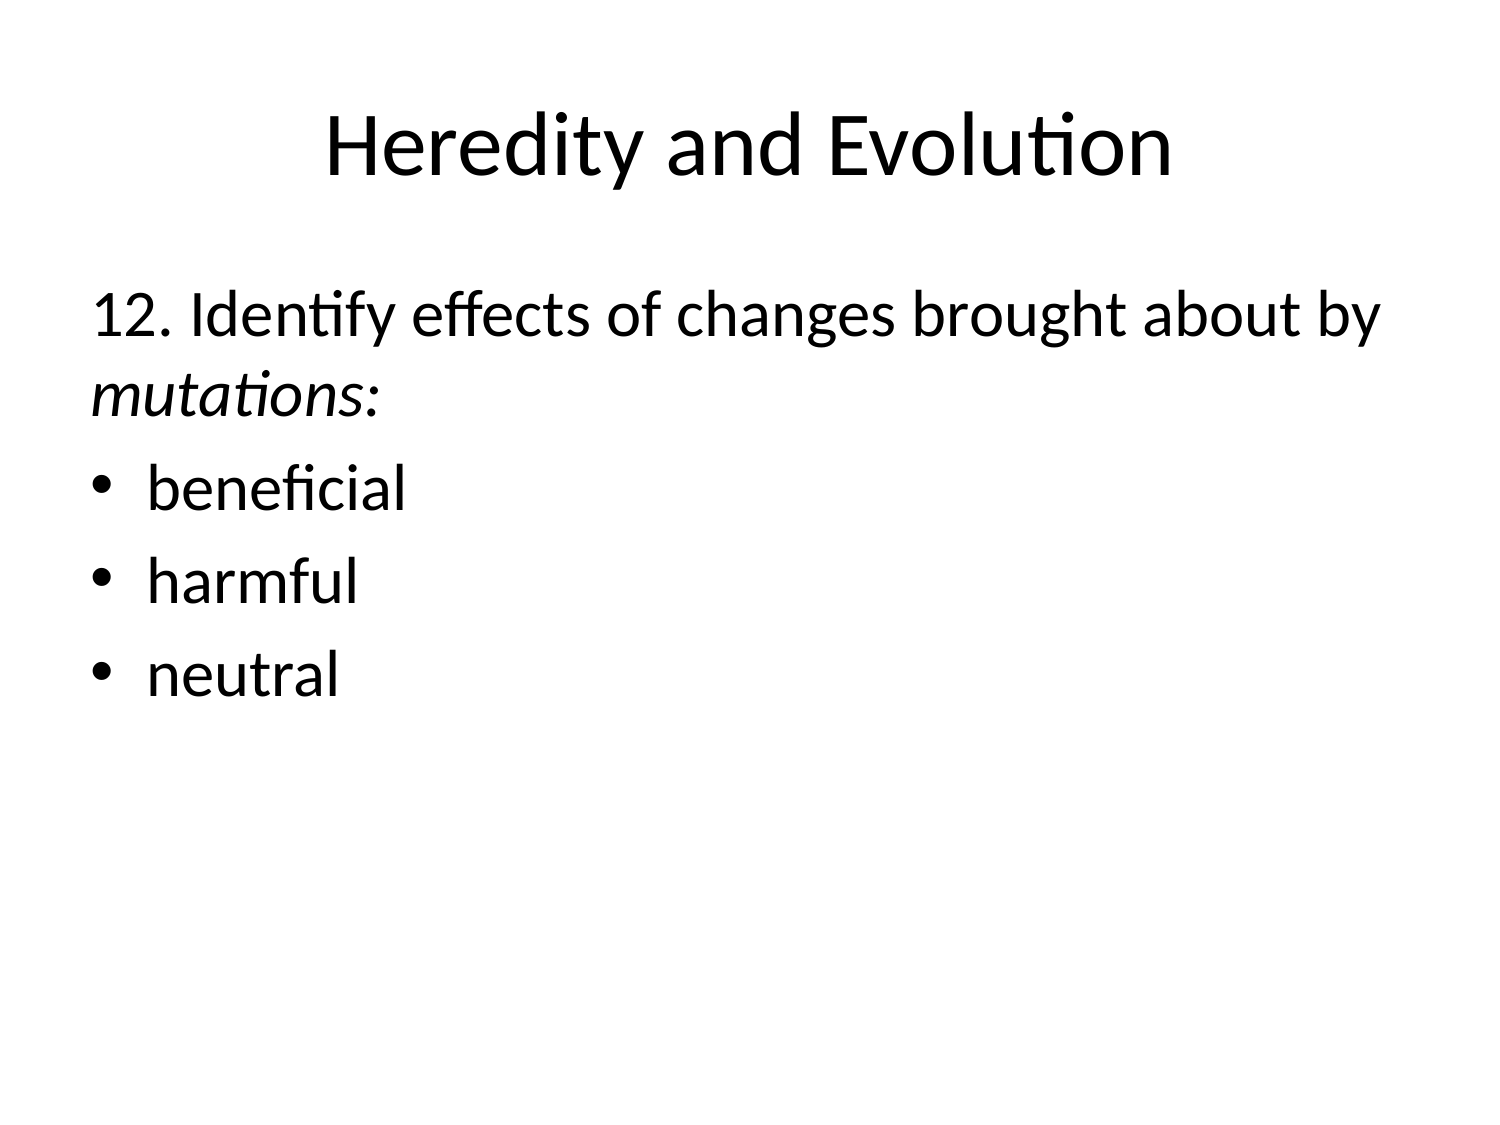

# Heredity and Evolution
12. Identify effects of changes brought about by mutations:
beneficial
harmful
neutral